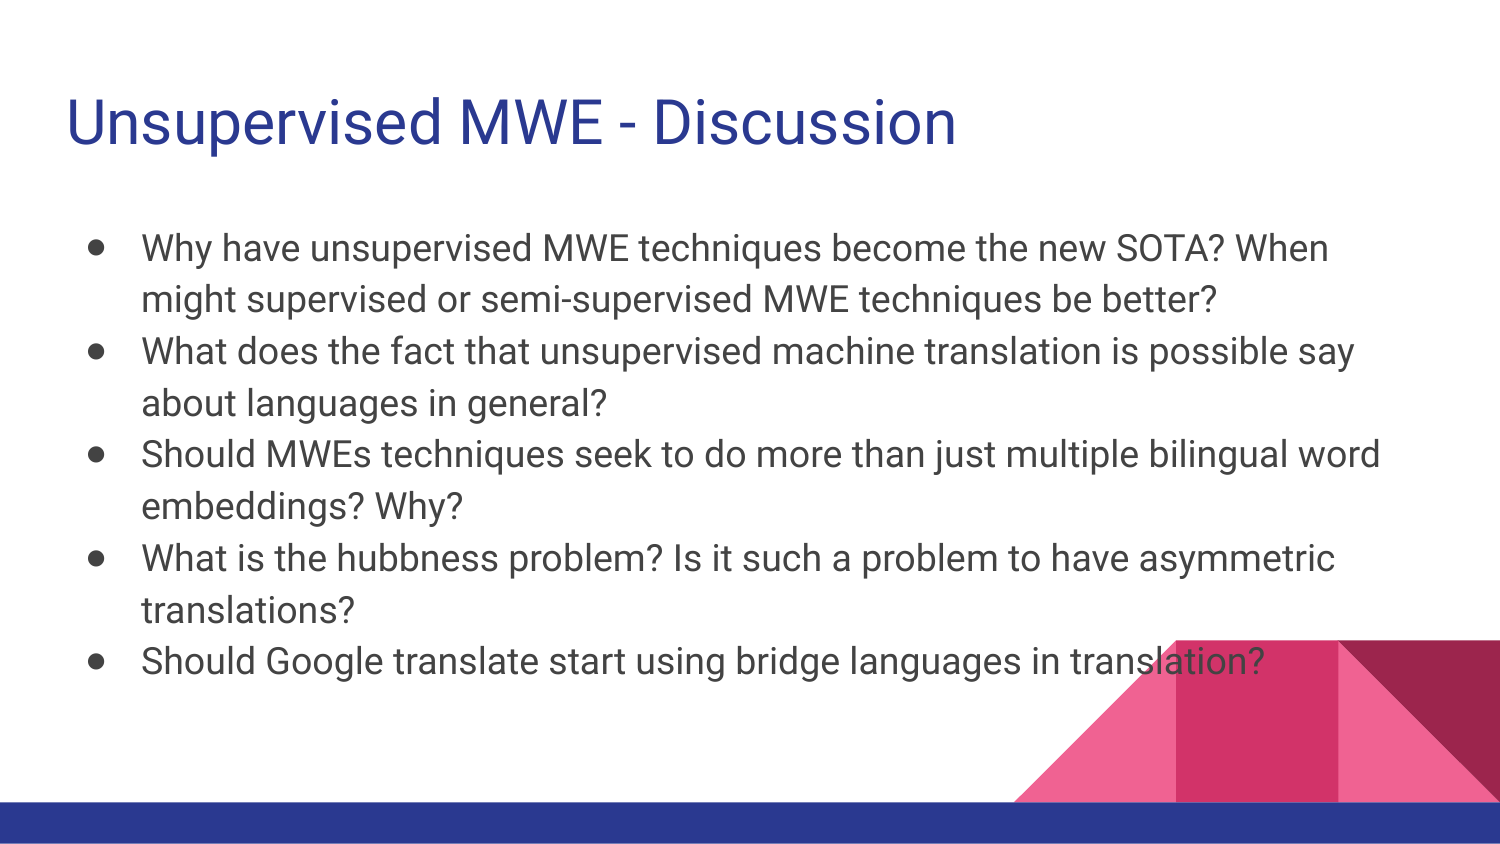

# Unsupervised MWE - Discussion
Why have unsupervised MWE techniques become the new SOTA? When might supervised or semi-supervised MWE techniques be better?
What does the fact that unsupervised machine translation is possible say about languages in general?
Should MWEs techniques seek to do more than just multiple bilingual word embeddings? Why?
What is the hubbness problem? Is it such a problem to have asymmetric translations?
Should Google translate start using bridge languages in translation?